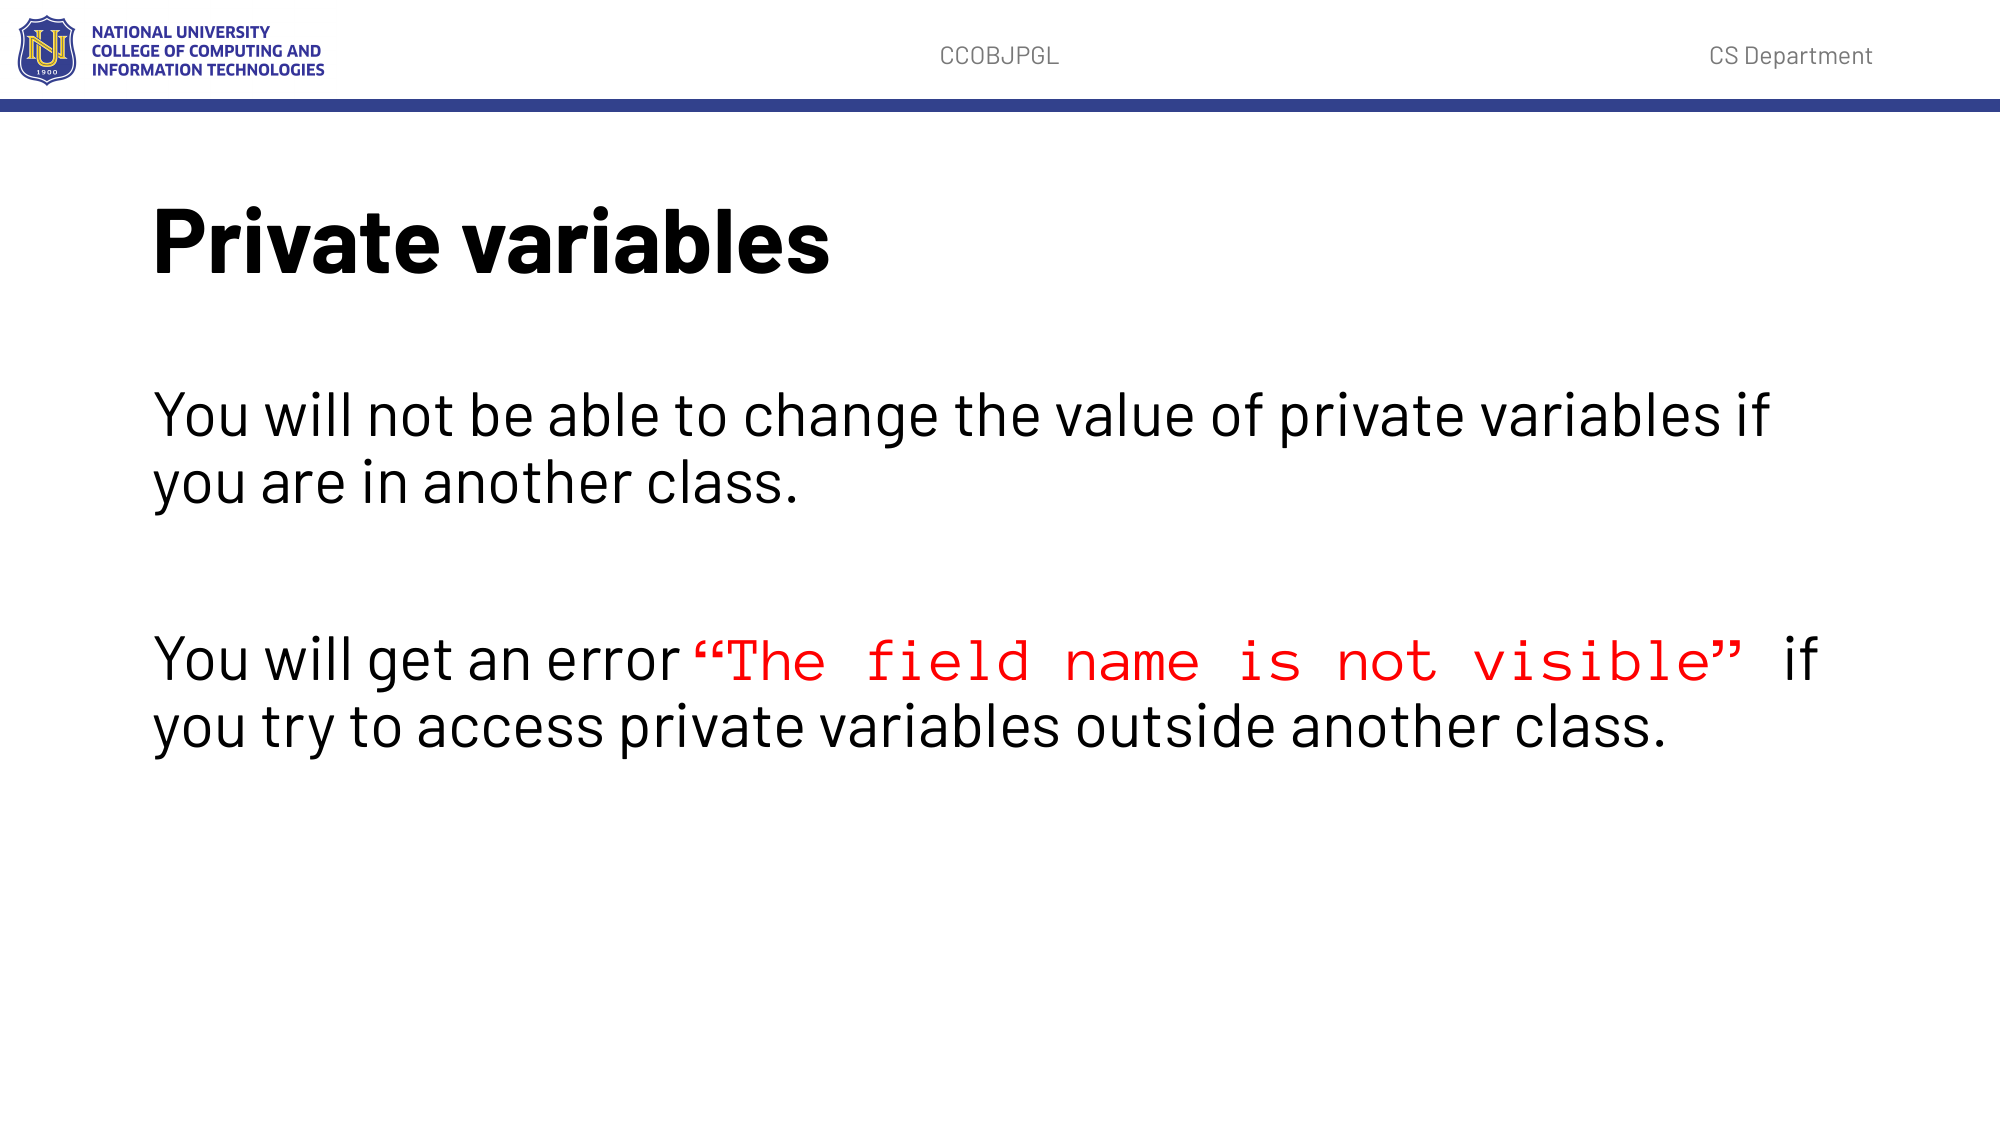

# Private variables
You will not be able to change the value of private variables if you are in another class.

You will get an error “The field name is not visible” if you try to access private variables outside another class.